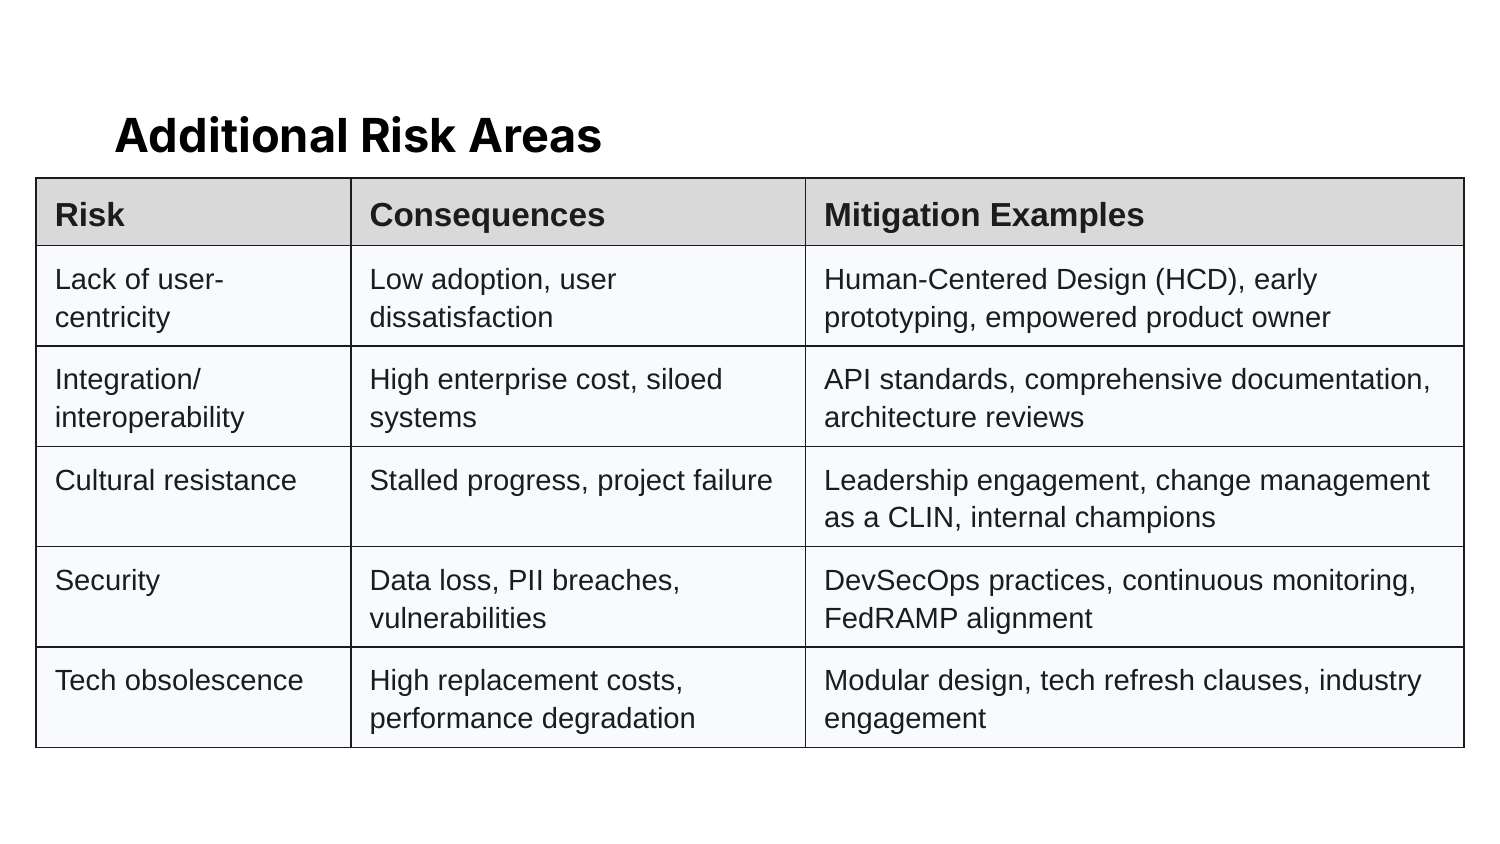

Additional Risk Areas
| Risk | Consequences | Mitigation Examples |
| --- | --- | --- |
| Lack of user-centricity | Low adoption, user dissatisfaction | Human-Centered Design (HCD), early prototyping, empowered product owner |
| Integration/interoperability | High enterprise cost, siloed systems | API standards, comprehensive documentation, architecture reviews |
| Cultural resistance | Stalled progress, project failure | Leadership engagement, change management as a CLIN, internal champions |
| Security | Data loss, PII breaches, vulnerabilities | DevSecOps practices, continuous monitoring, FedRAMP alignment |
| Tech obsolescence | High replacement costs, performance degradation | Modular design, tech refresh clauses, industry engagement |